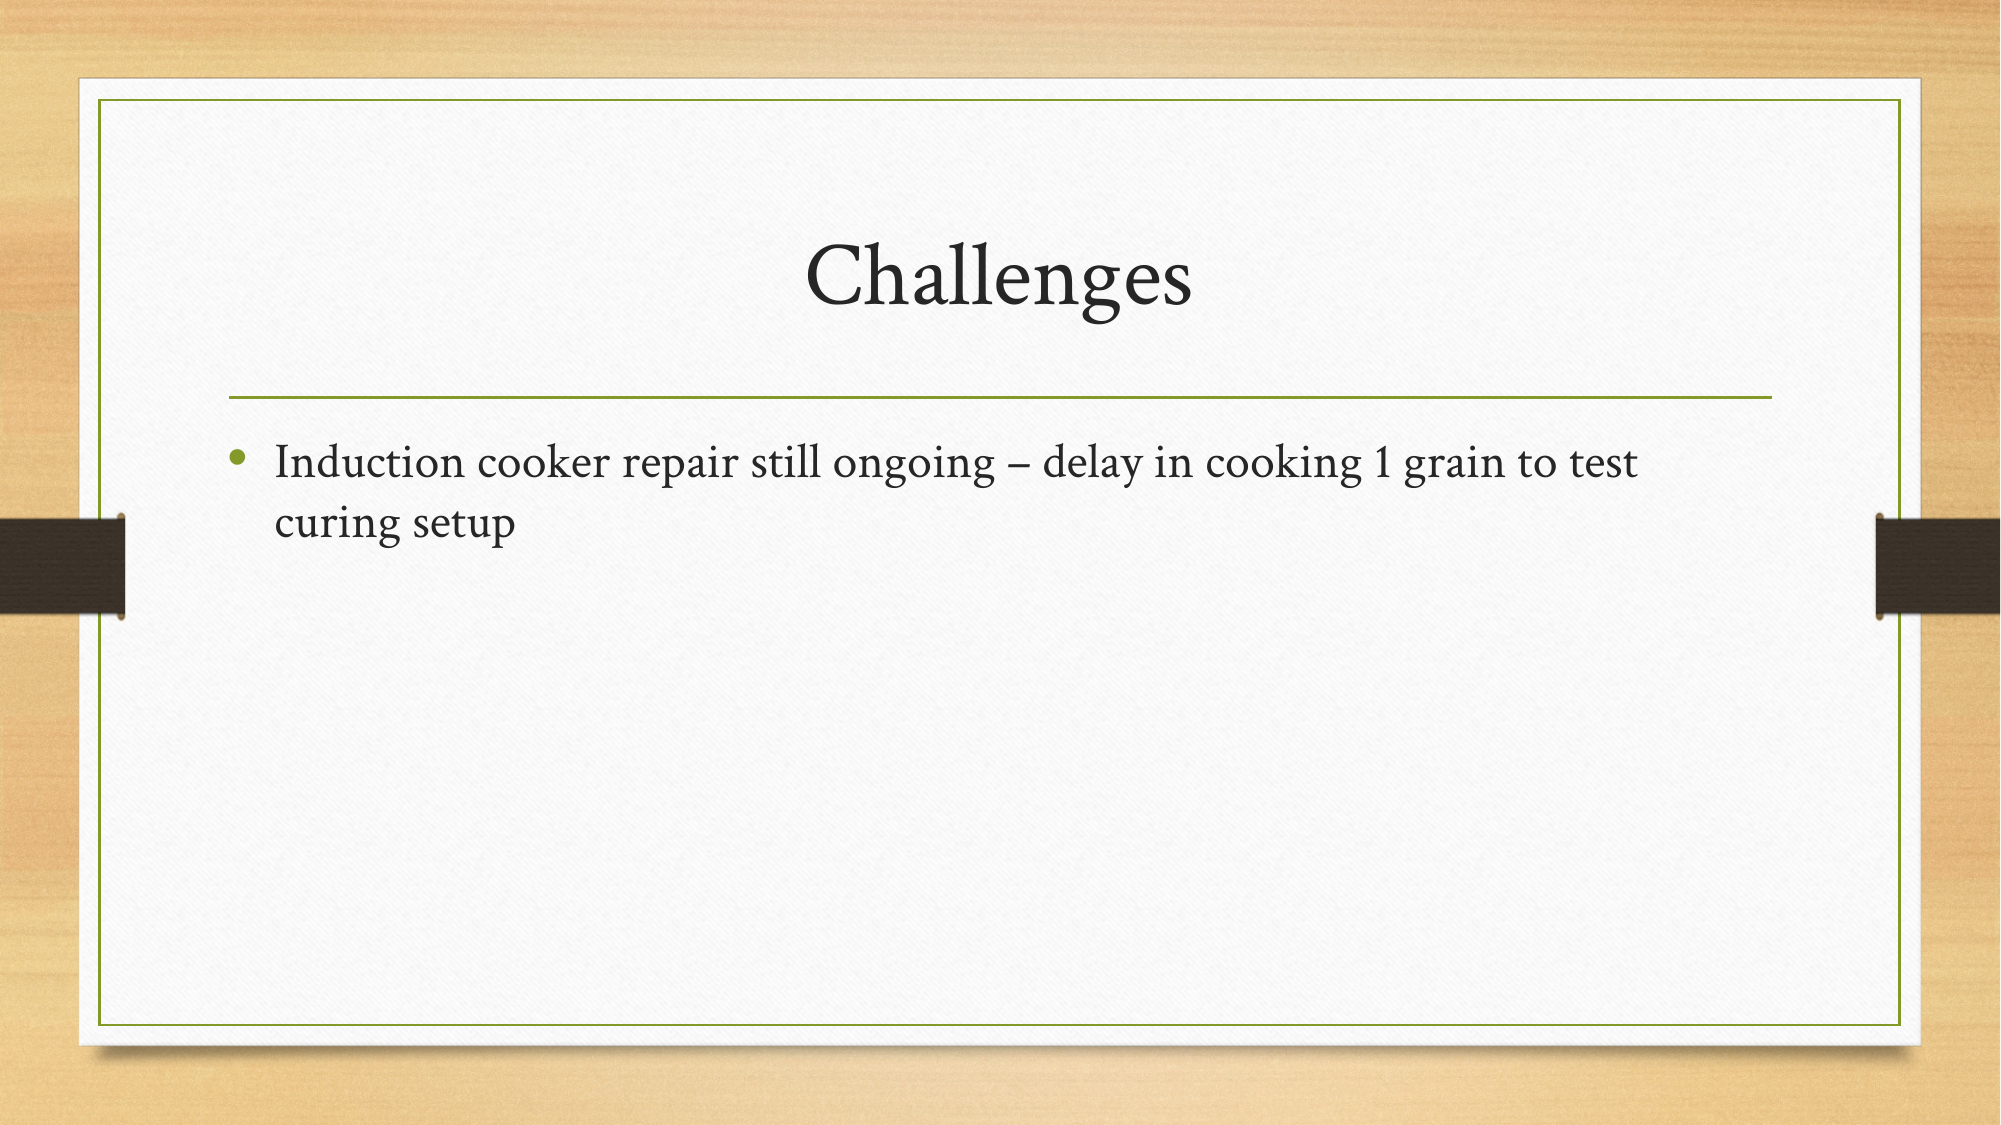

# Challenges
Induction cooker repair still ongoing – delay in cooking 1 grain to test curing setup